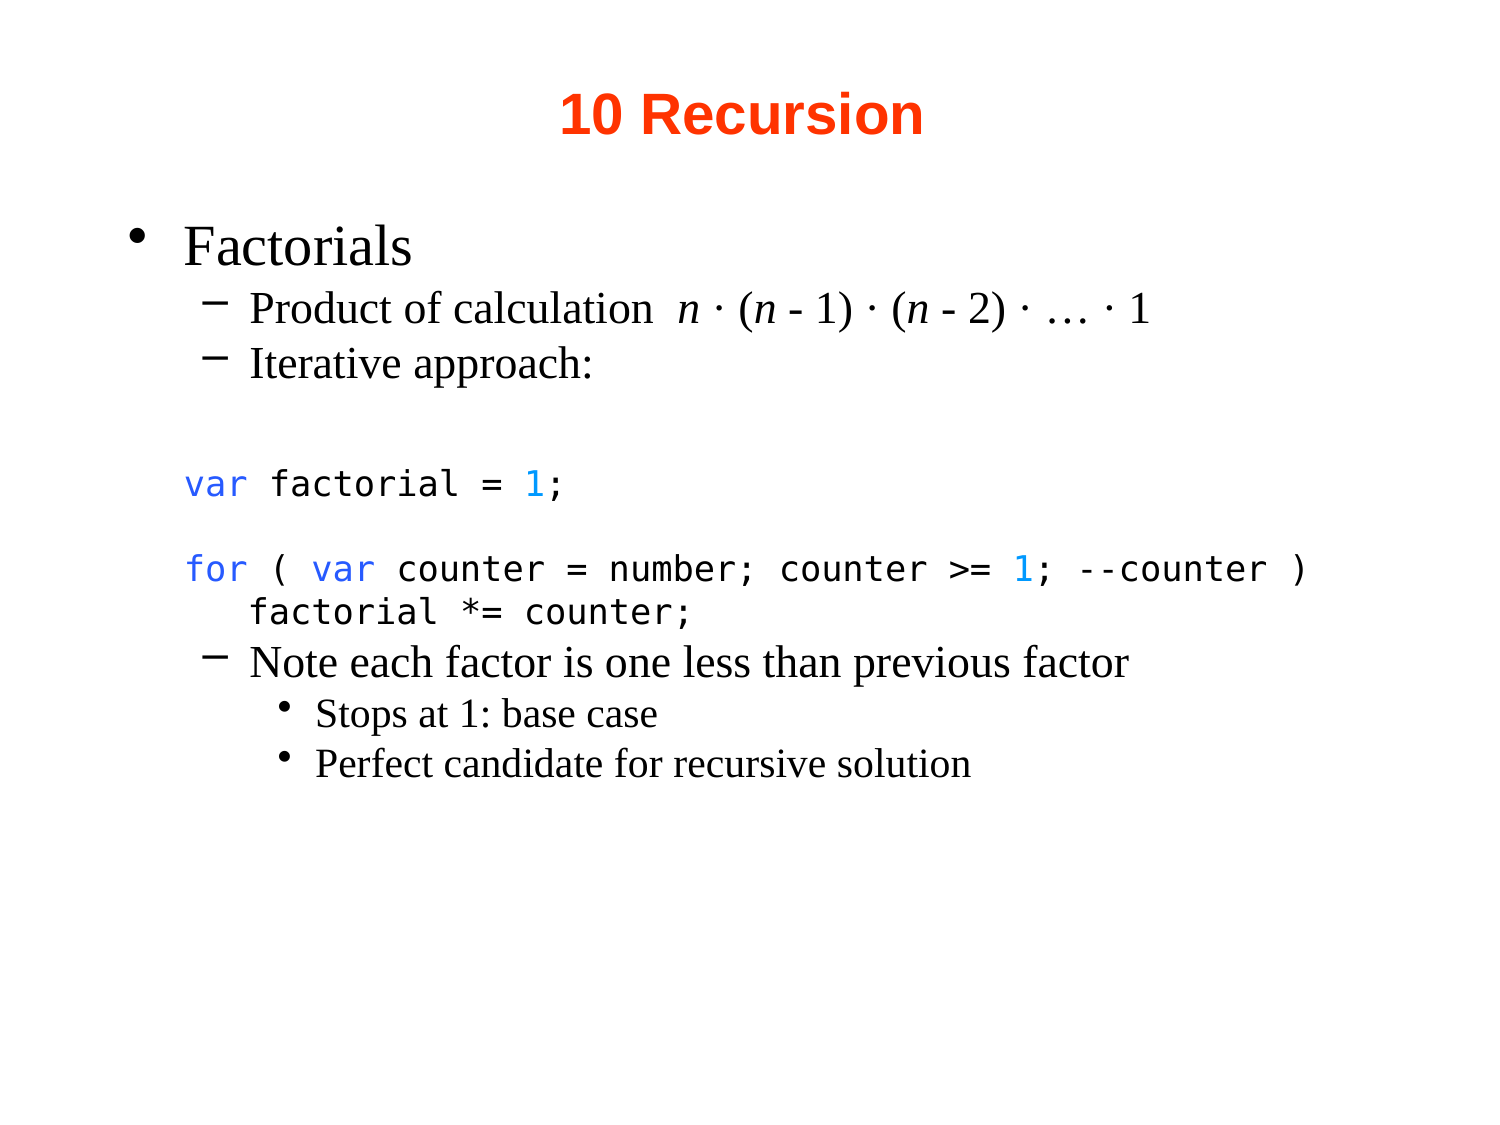

52
# 10 Recursion
Factorials
Product of calculation  n · (n - 1) · (n - 2) · … · 1
Iterative approach:
var factorial = 1;
for ( var counter = number; counter >= 1; --counter )
   factorial *= counter;
Note each factor is one less than previous factor
Stops at 1: base case
Perfect candidate for recursive solution